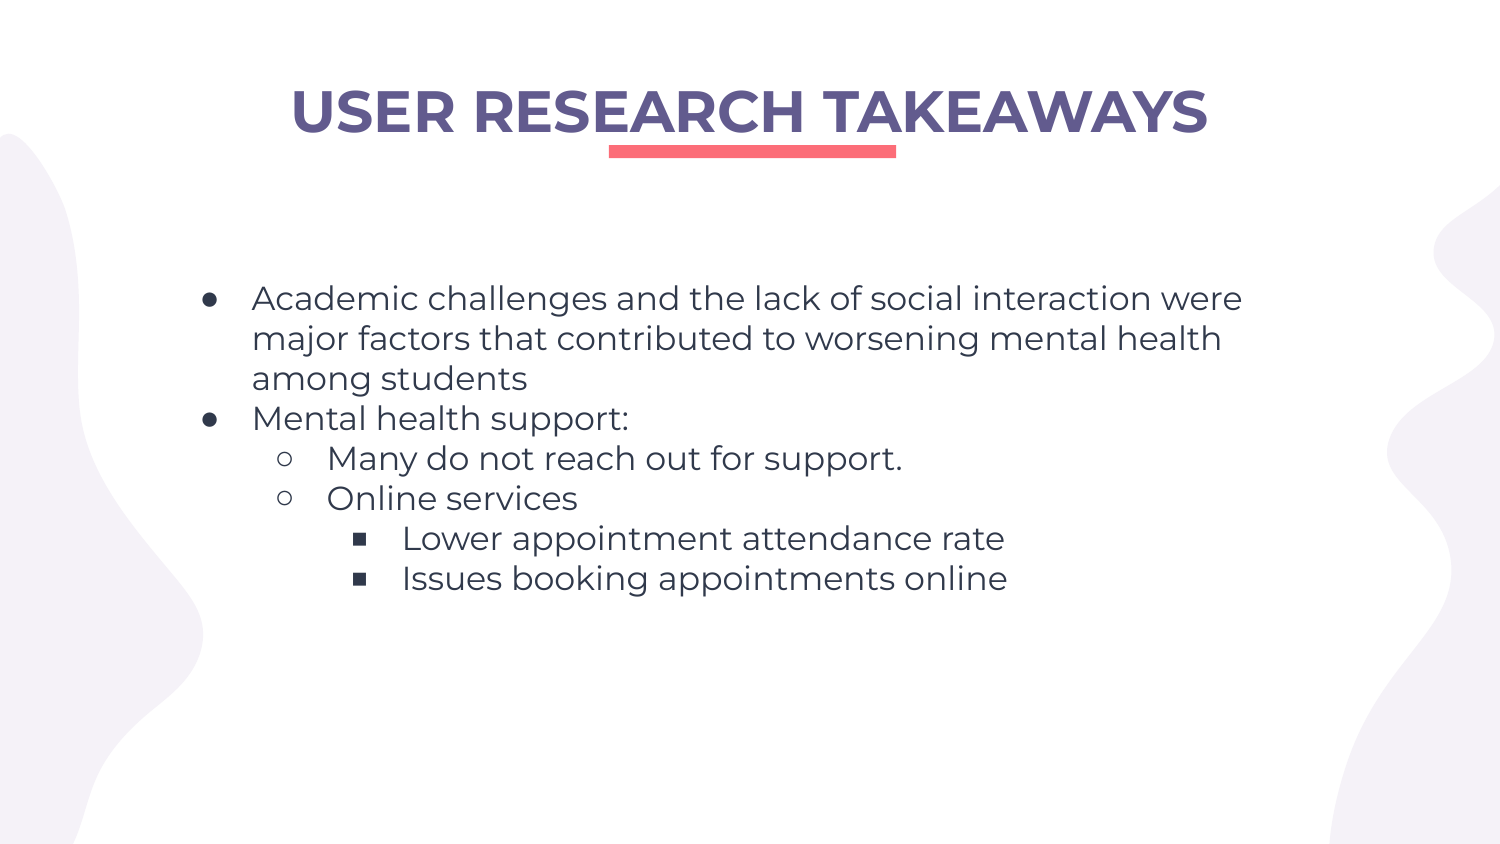

# USER RESEARCH TAKEAWAYS

Academic challenges and the lack of social interaction were major factors that contributed to worsening mental health among students
Mental health support:
Many do not reach out for support.
Online services
Lower appointment attendance rate
Issues booking appointments online